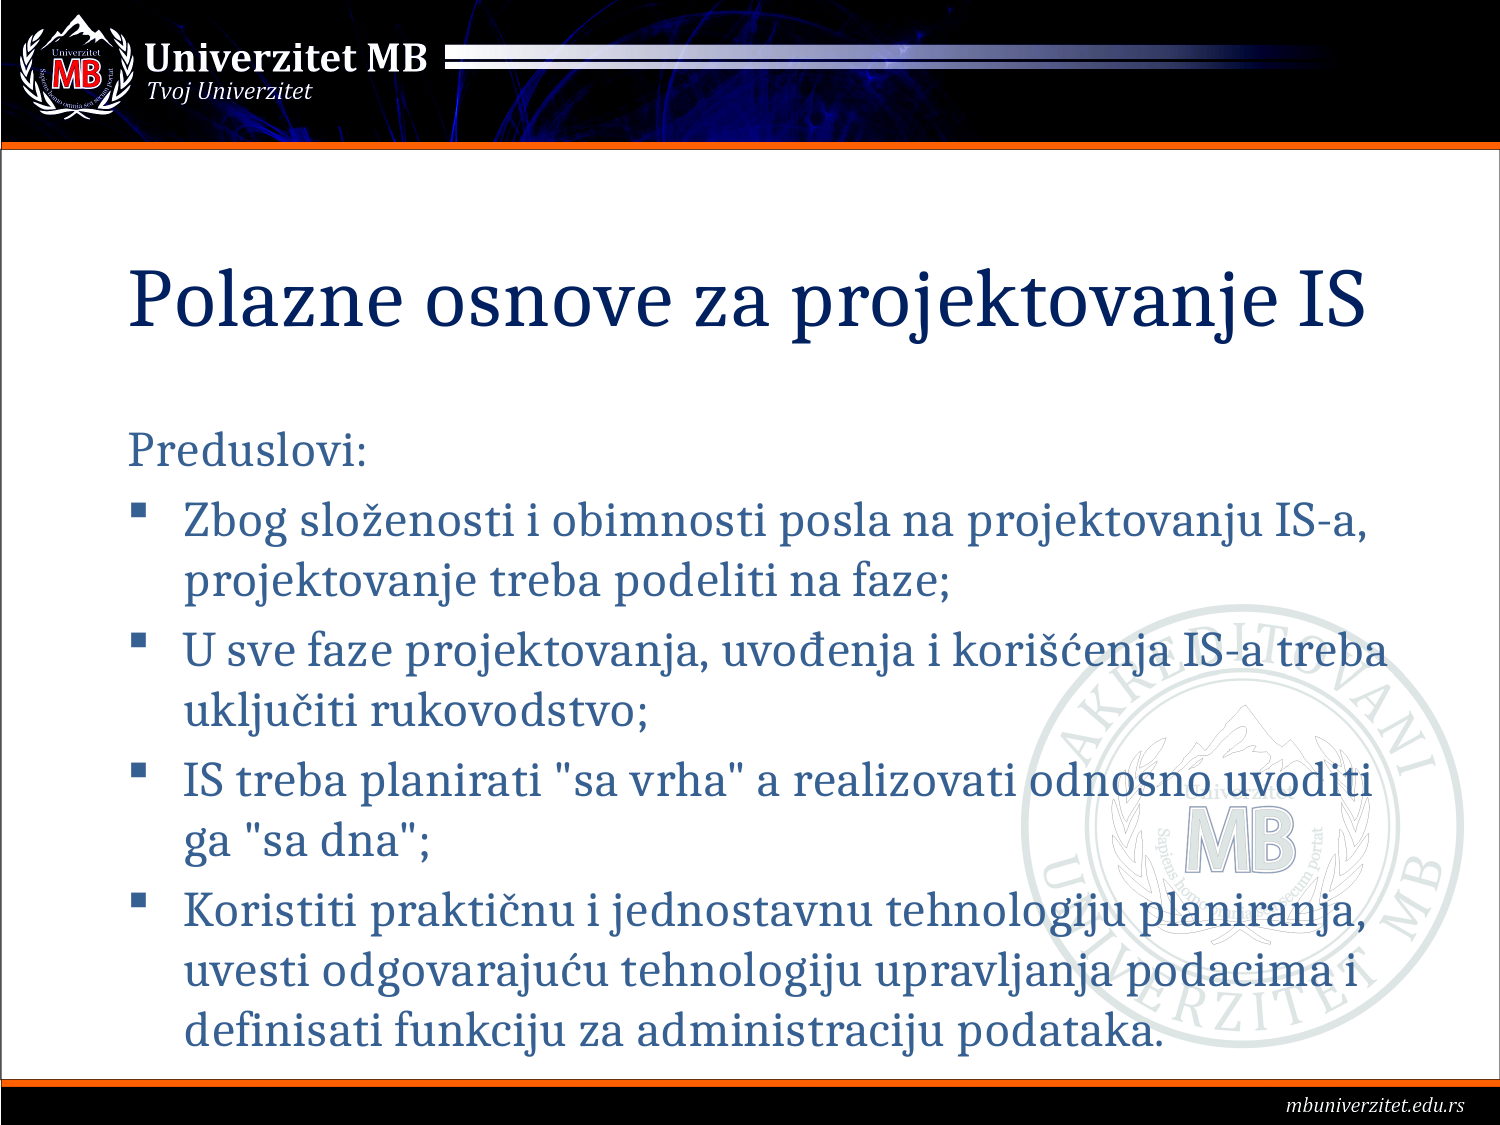

# Polazne osnove za projektovanje IS
Preduslovi:
Zbog složenosti i obimnosti posla na projektovanju IS-a, projektovanje treba podeliti na faze;
U sve faze projektovanja, uvođenja i korišćenja IS-a treba uključiti rukovodstvo;
IS treba planirati "sa vrha" a realizovati odnosno uvoditi ga "sa dna";
Koristiti praktičnu i jednostavnu tehnologiju planiranja, uvesti odgovarajuću tehnologiju upravljanja podacima i definisati funkciju za administraciju podataka.